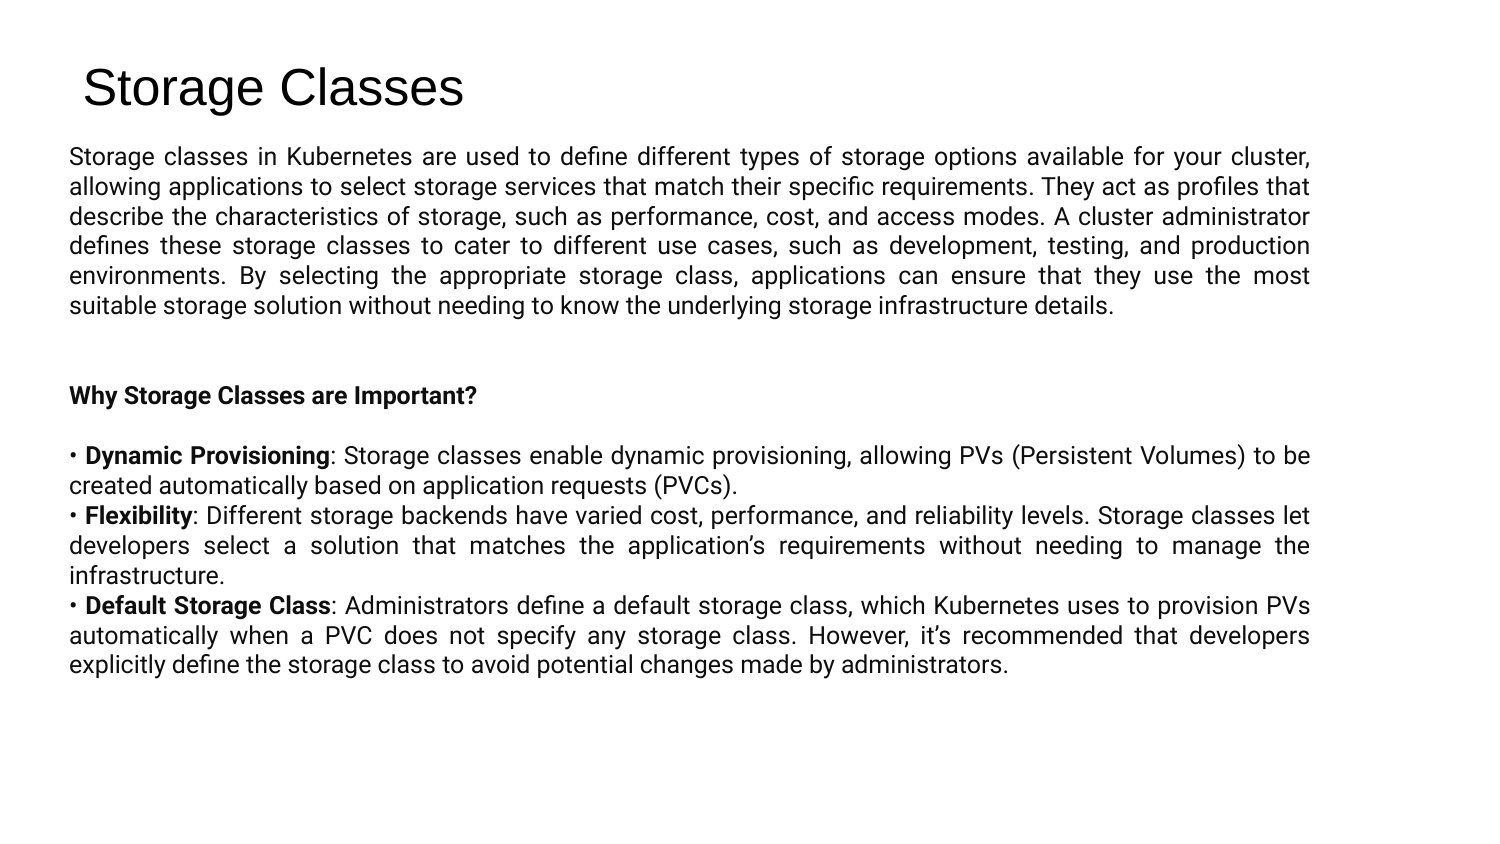

# Storage Classes
Storage classes in Kubernetes are used to define different types of storage options available for your cluster, allowing applications to select storage services that match their specific requirements. They act as profiles that describe the characteristics of storage, such as performance, cost, and access modes. A cluster administrator defines these storage classes to cater to different use cases, such as development, testing, and production environments. By selecting the appropriate storage class, applications can ensure that they use the most suitable storage solution without needing to know the underlying storage infrastructure details.

Why Storage Classes are Important?

• Dynamic Provisioning: Storage classes enable dynamic provisioning, allowing PVs (Persistent Volumes) to be created automatically based on application requests (PVCs).
• Flexibility: Different storage backends have varied cost, performance, and reliability levels. Storage classes let developers select a solution that matches the application’s requirements without needing to manage the infrastructure.
• Default Storage Class: Administrators define a default storage class, which Kubernetes uses to provision PVs automatically when a PVC does not specify any storage class. However, it’s recommended that developers explicitly define the storage class to avoid potential changes made by administrators.